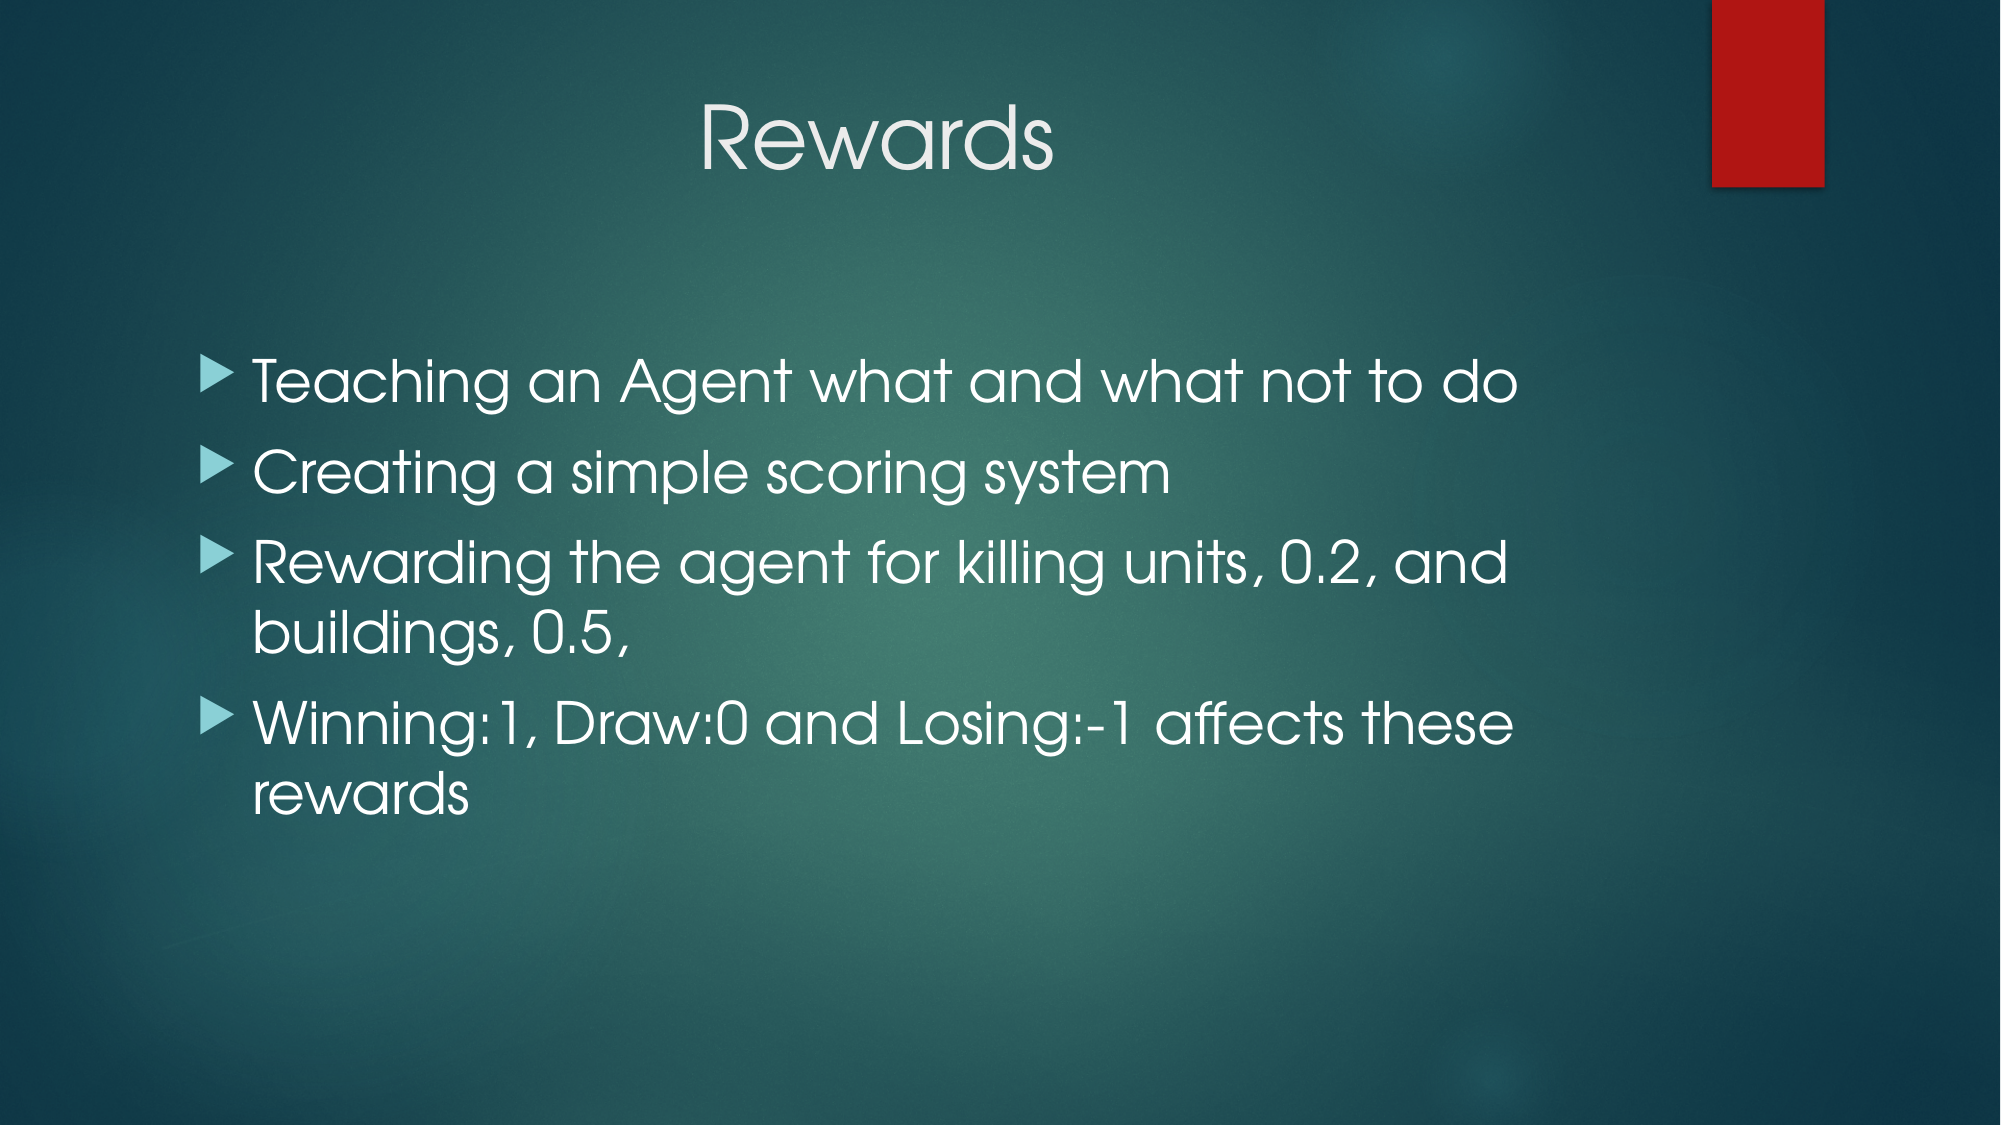

# Rewards
Teaching an Agent what and what not to do
Creating a simple scoring system
Rewarding the agent for killing units, 0.2, and buildings, 0.5,
Winning:1, Draw:0 and Losing:-1 affects these rewards